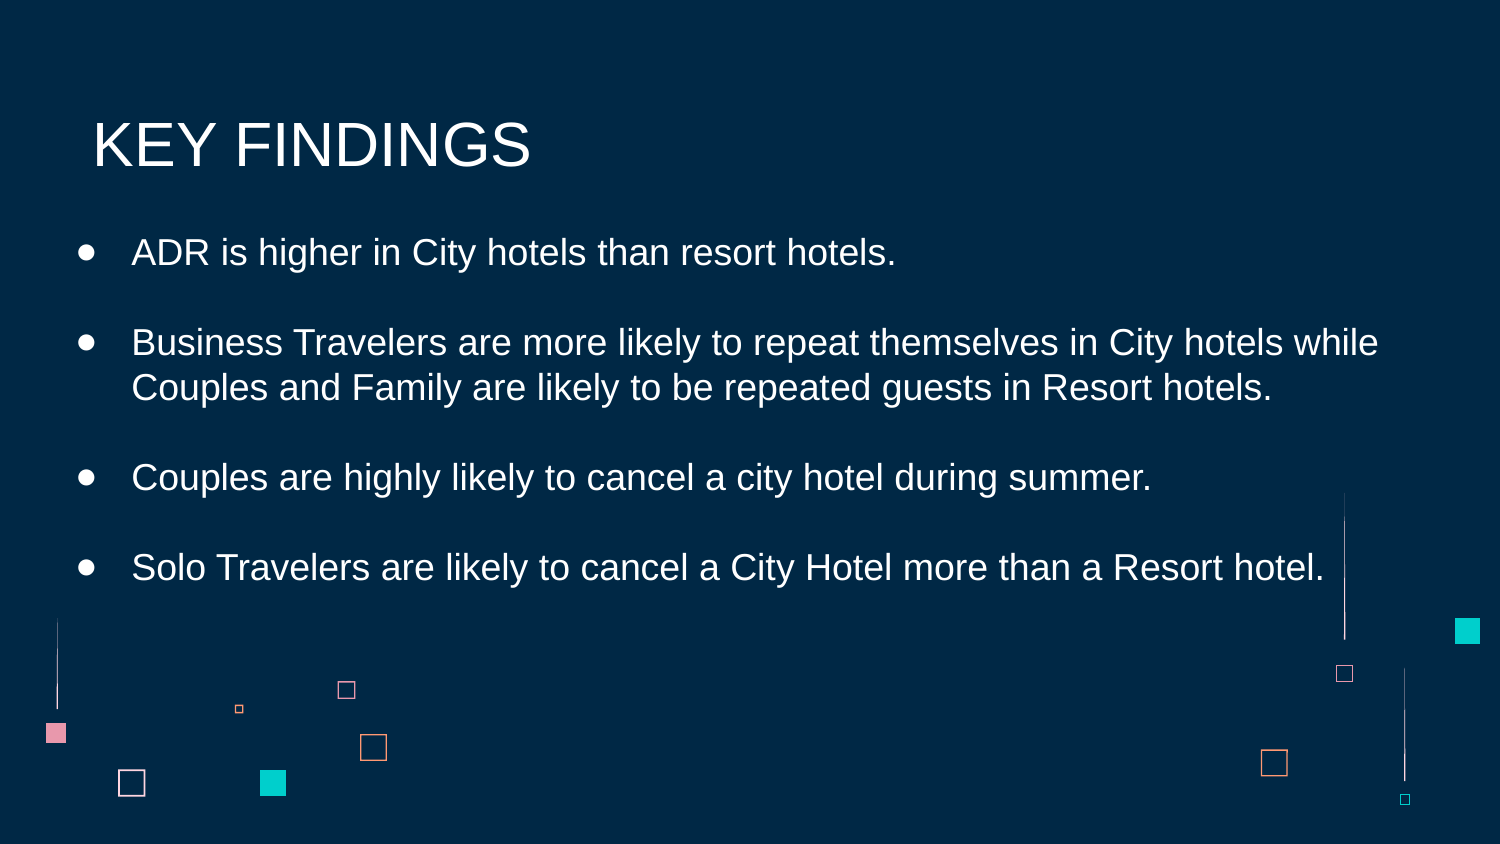

# KEY FINDINGS
ADR is higher in City hotels than resort hotels.

Business Travelers are more likely to repeat themselves in City hotels while Couples and Family are likely to be repeated guests in Resort hotels.

Couples are highly likely to cancel a city hotel during summer.

Solo Travelers are likely to cancel a City Hotel more than a Resort hotel.